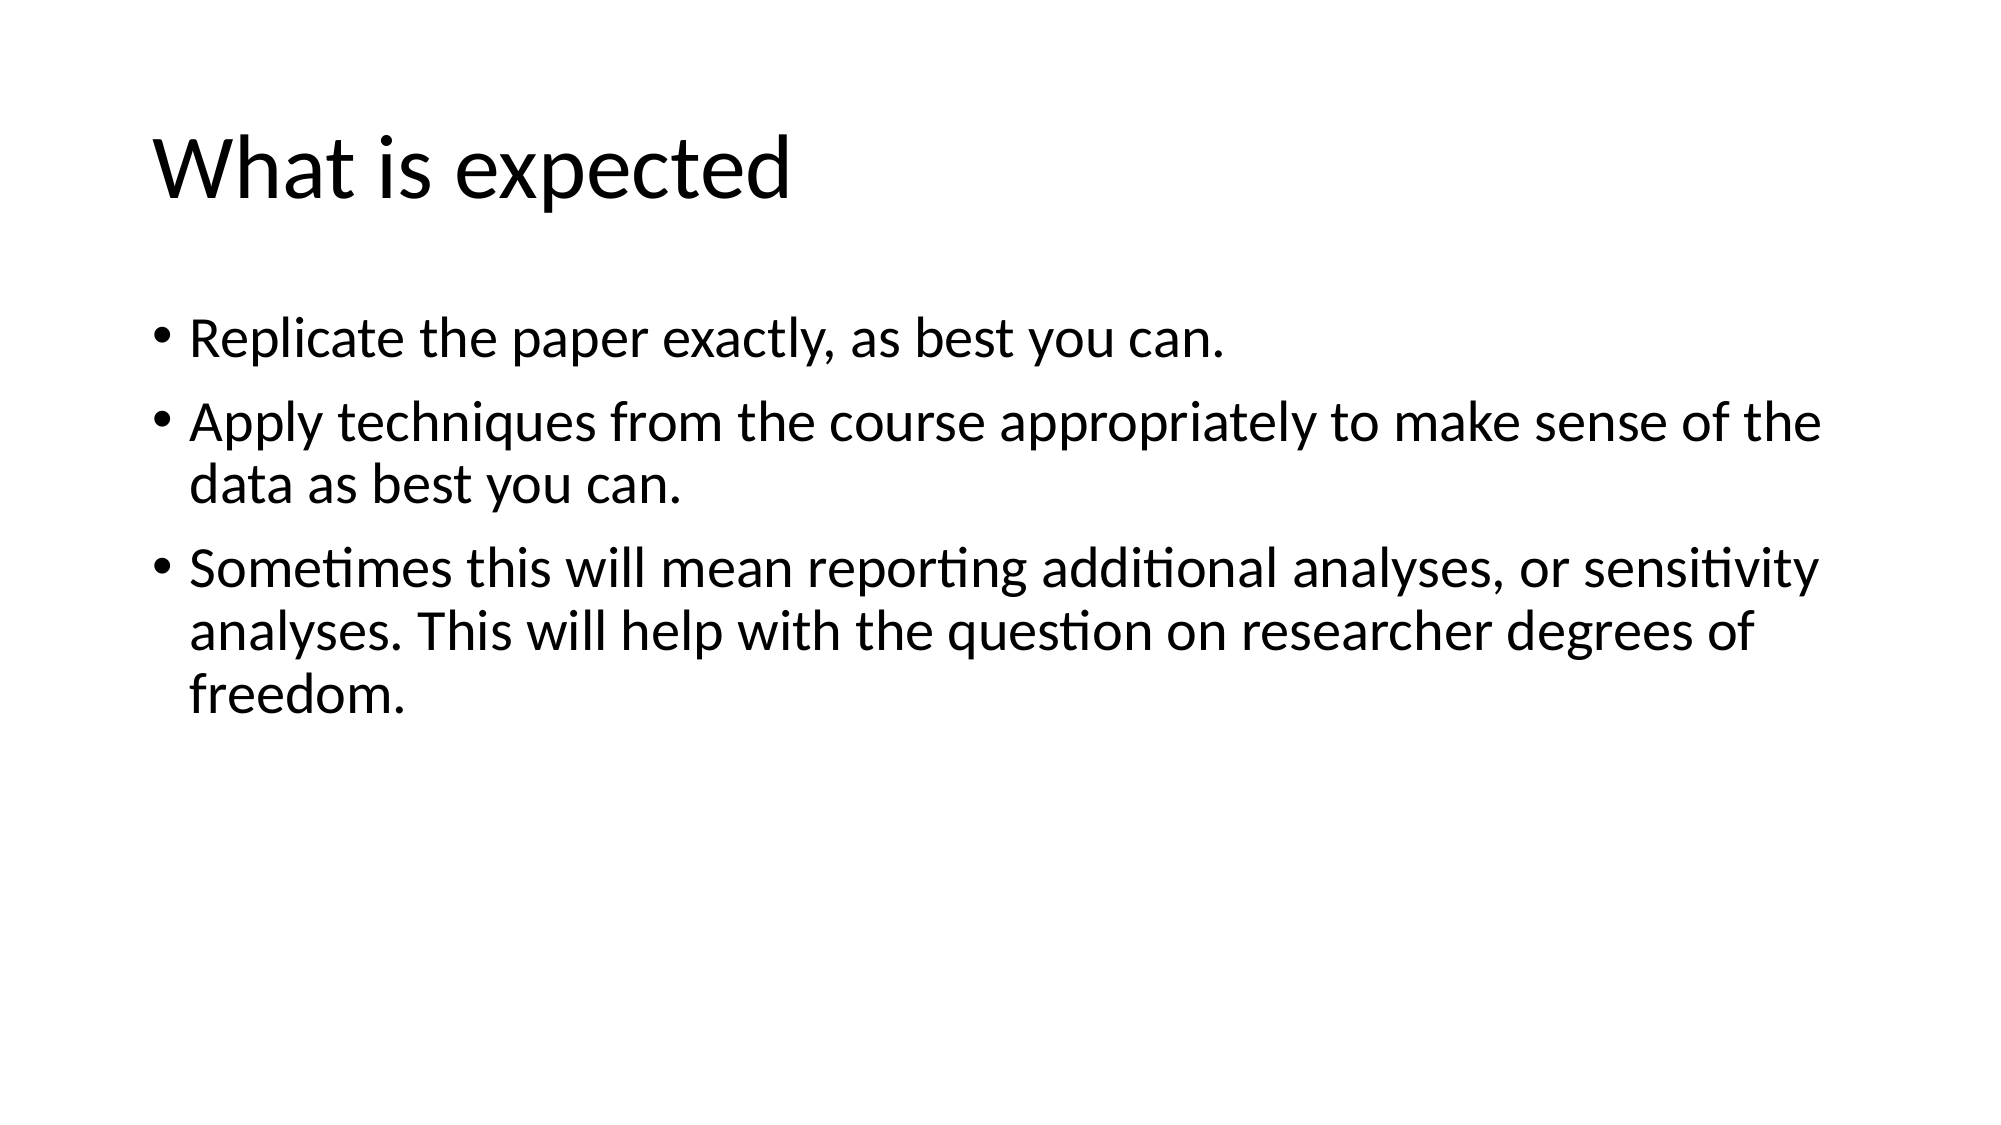

# What is expected
Replicate the paper exactly, as best you can.
Apply techniques from the course appropriately to make sense of the data as best you can.
Sometimes this will mean reporting additional analyses, or sensitivity analyses. This will help with the question on researcher degrees of freedom.